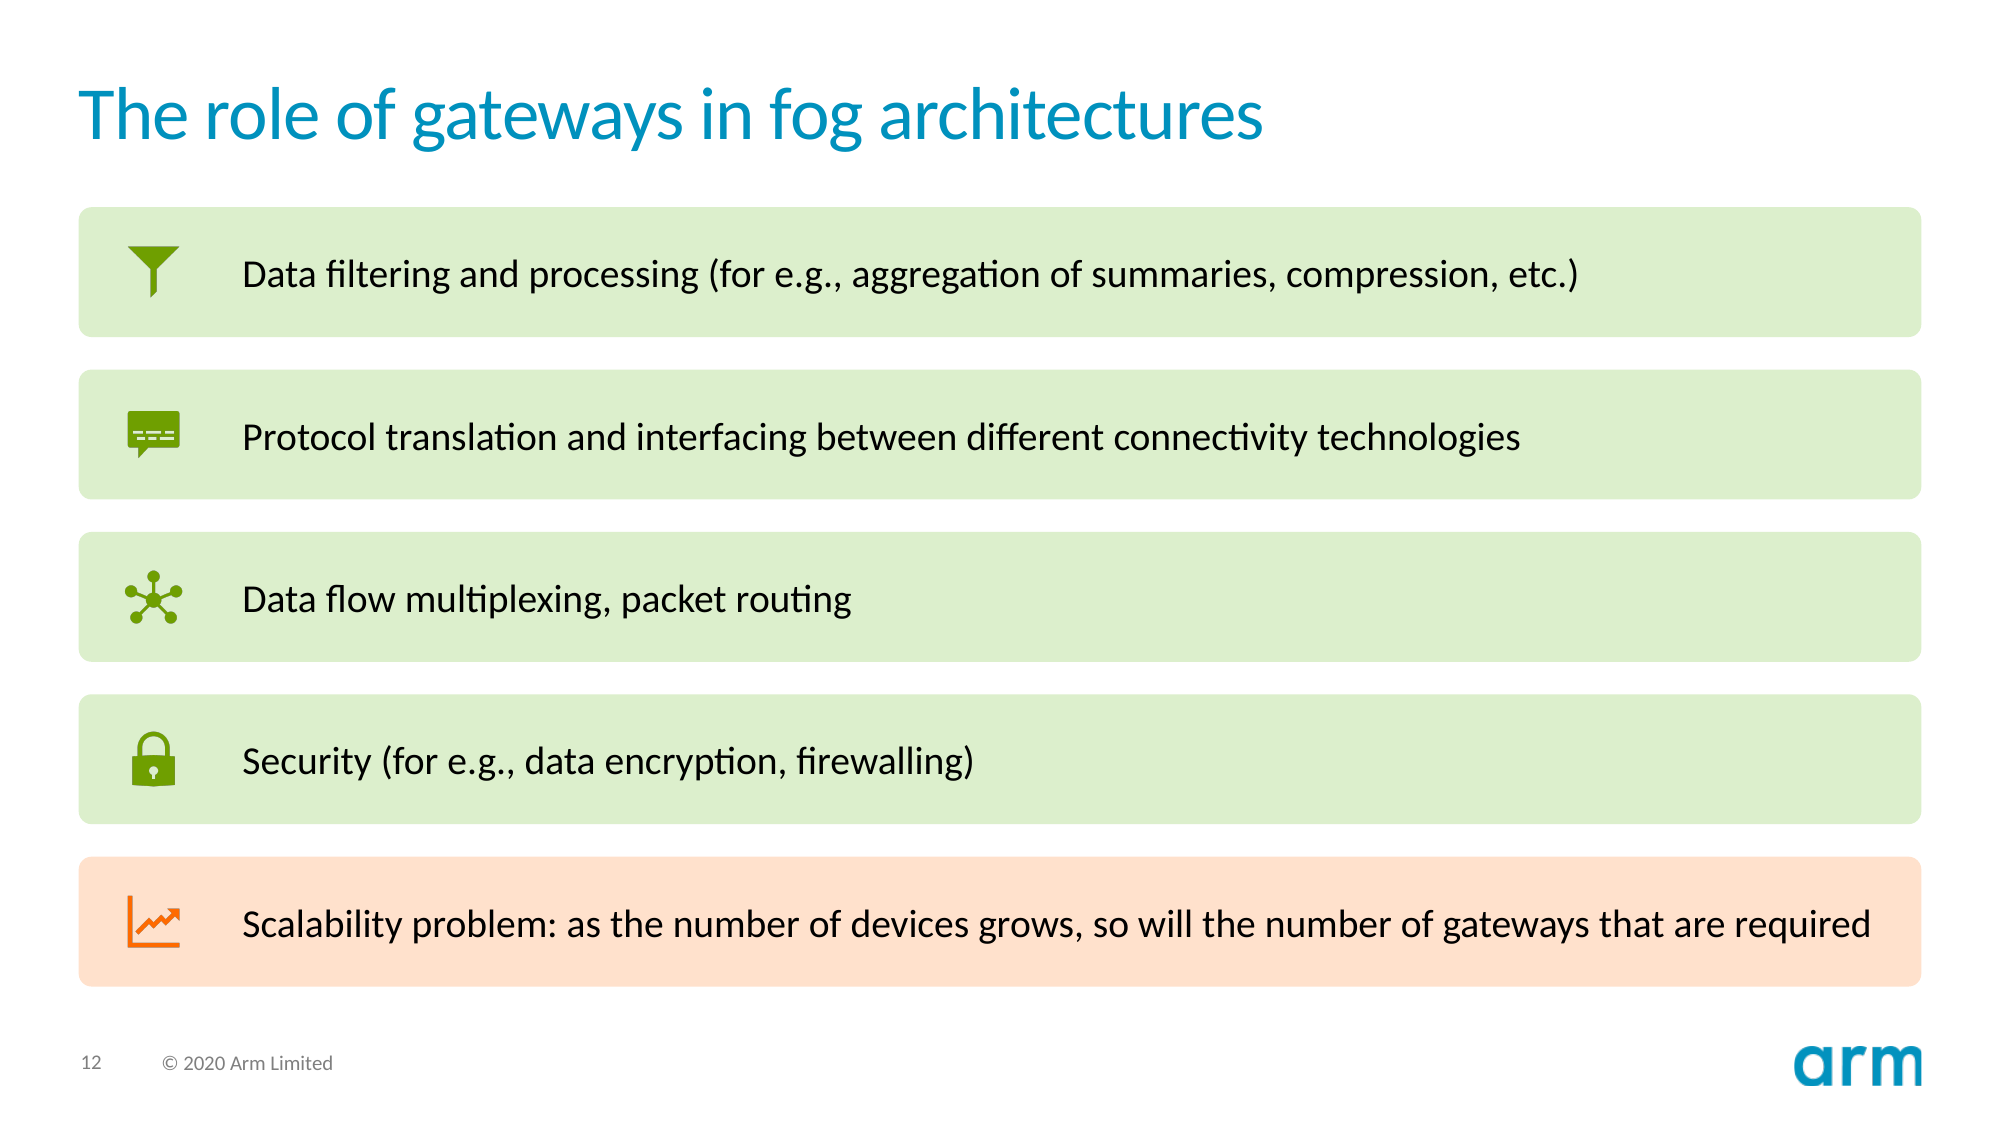

# The role of gateways in fog architectures
Data filtering and processing (for e.g., aggregation of summaries, compression, etc.)
Protocol translation and interfacing between different connectivity technologies
Data flow multiplexing, packet routing
Security (for e.g., data encryption, firewalling)
Scalability problem: as the number of devices grows, so will the number of gateways that are required